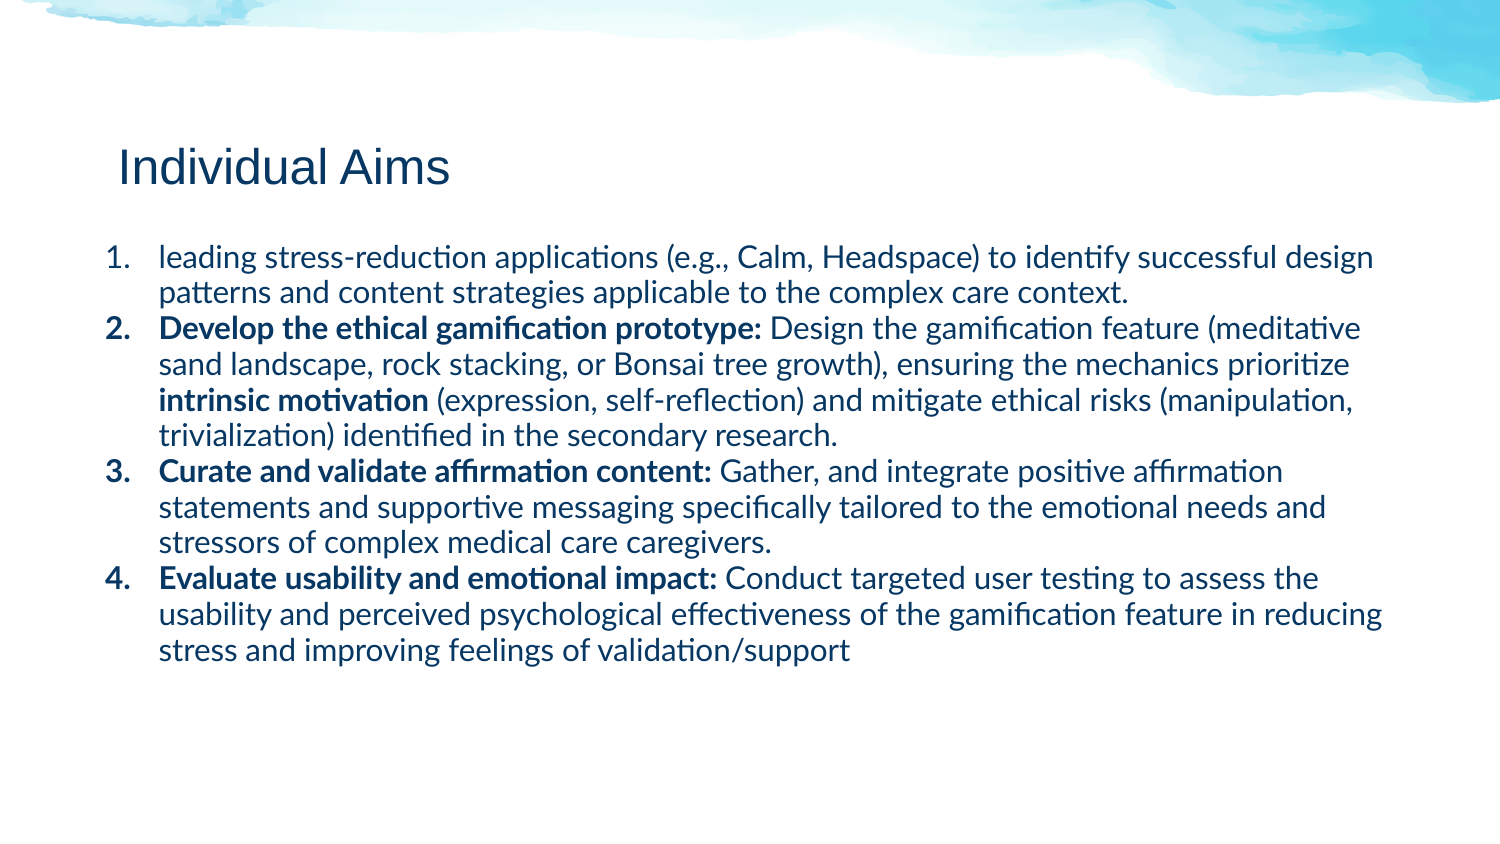

Individual Aims
leading stress-reduction applications (e.g., Calm, Headspace) to identify successful design patterns and content strategies applicable to the complex care context.
Develop the ethical gamification prototype: Design the gamification feature (meditative sand landscape, rock stacking, or Bonsai tree growth), ensuring the mechanics prioritize intrinsic motivation (expression, self-reflection) and mitigate ethical risks (manipulation, trivialization) identified in the secondary research.
Curate and validate affirmation content: Gather, and integrate positive affirmation statements and supportive messaging specifically tailored to the emotional needs and stressors of complex medical care caregivers.
Evaluate usability and emotional impact: Conduct targeted user testing to assess the usability and perceived psychological effectiveness of the gamification feature in reducing stress and improving feelings of validation/support